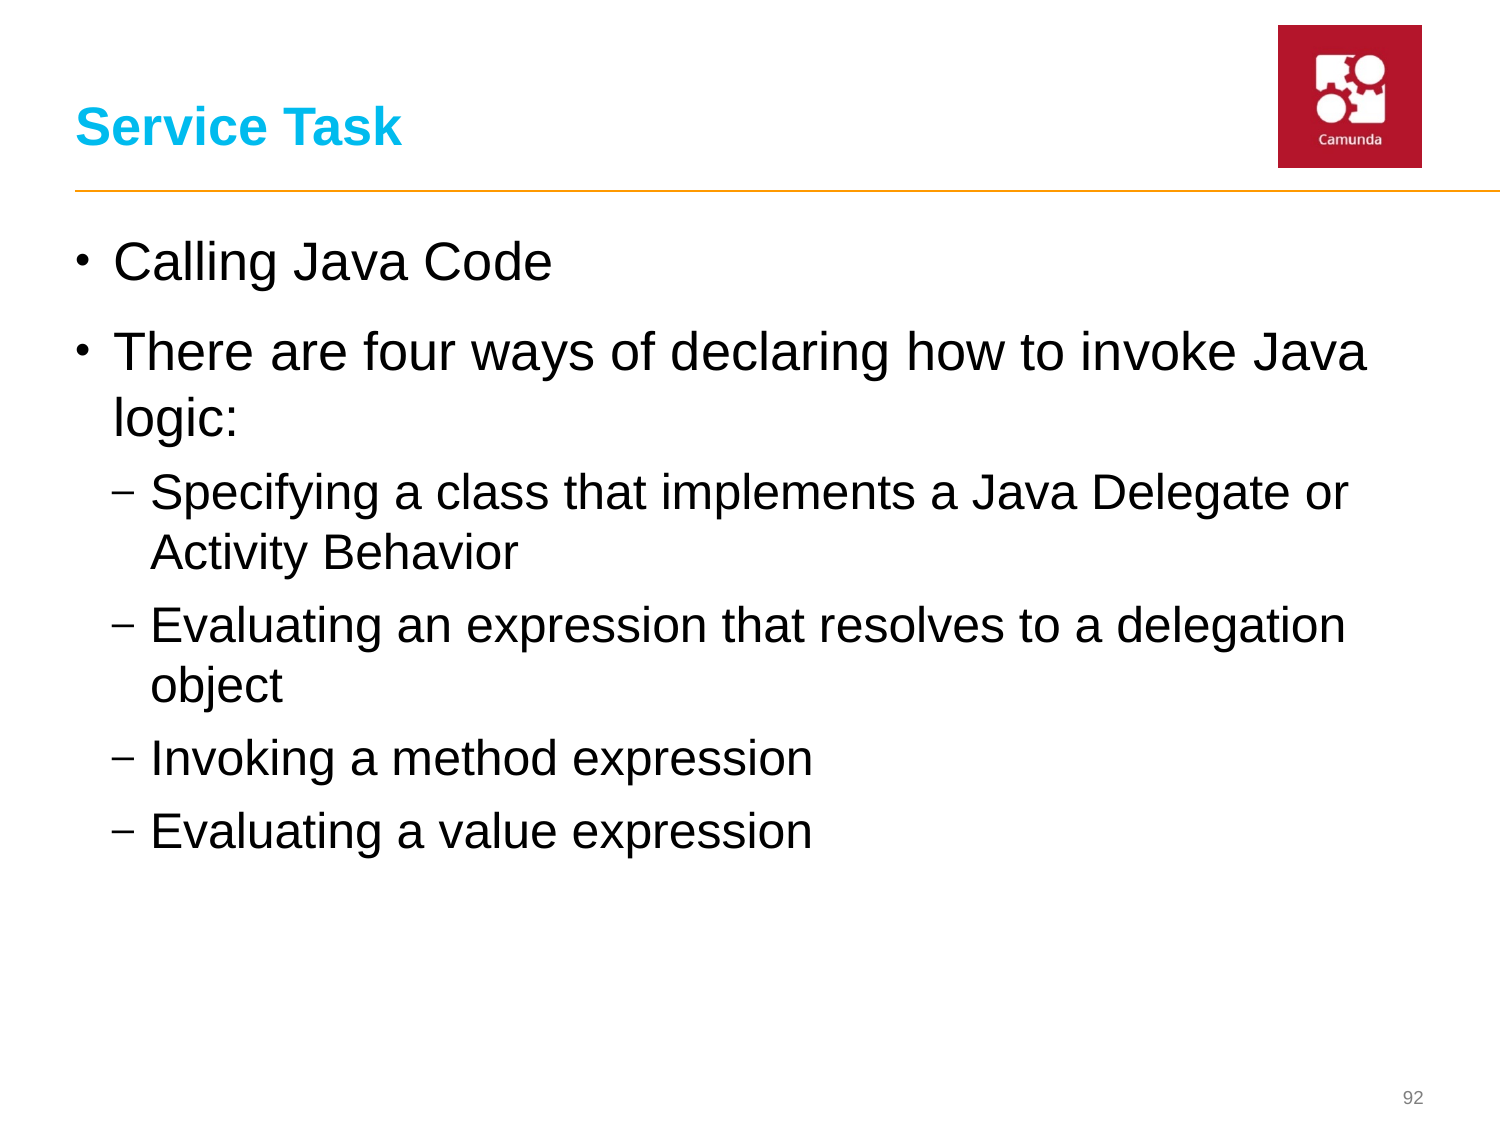

# Service Task
Calling Java Code
There are four ways of declaring how to invoke Java logic:
Specifying a class that implements a Java Delegate or Activity Behavior
Evaluating an expression that resolves to a delegation object
Invoking a method expression
Evaluating a value expression